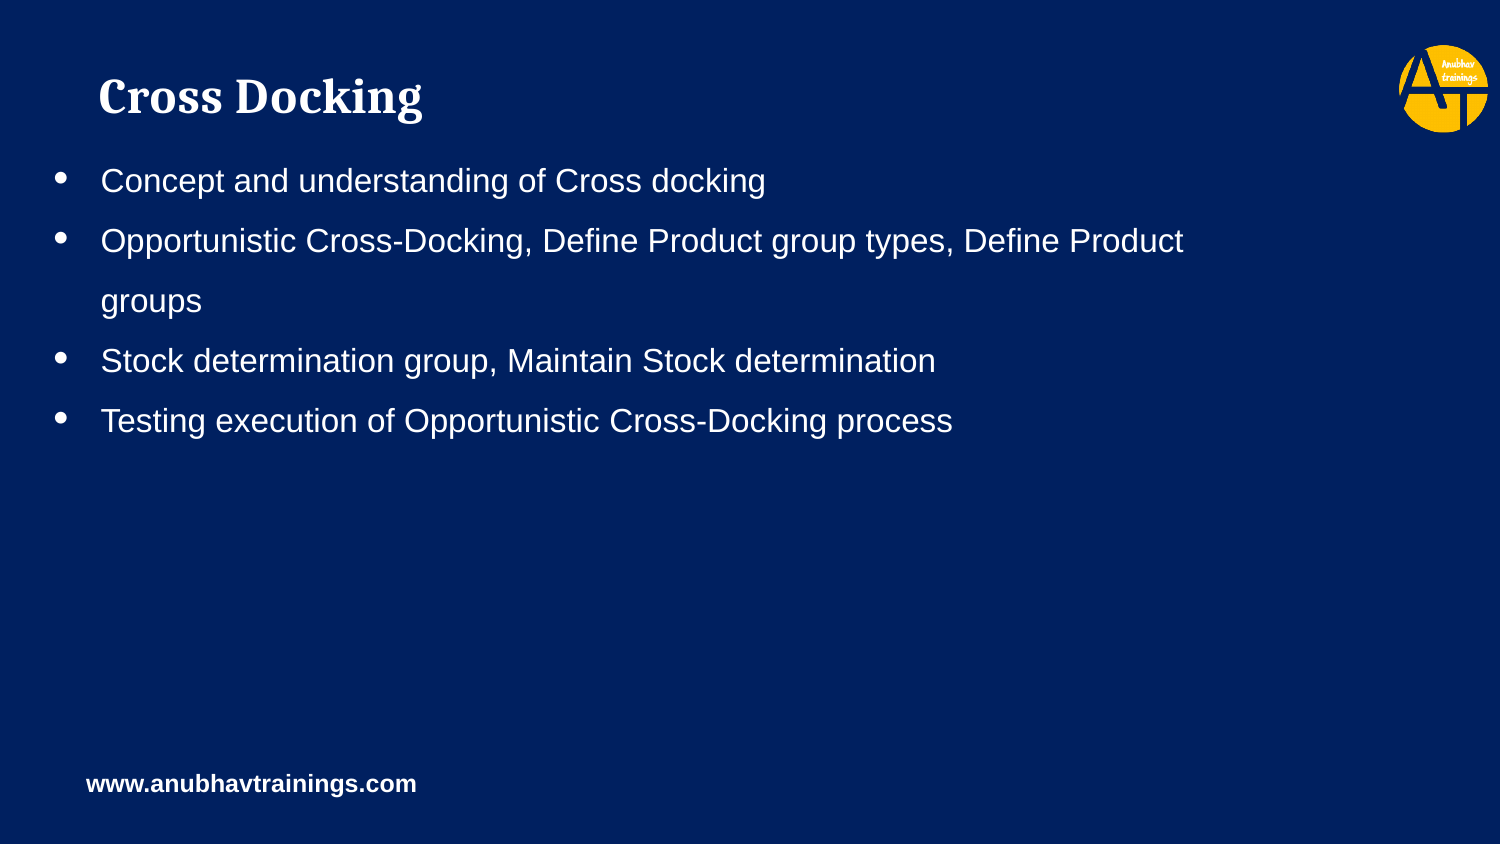

Cross Docking

Concept and understanding of Cross docking
Opportunistic Cross-Docking, Define Product group types, Define Product groups
Stock determination group, Maintain Stock determination
Testing execution of Opportunistic Cross-Docking process